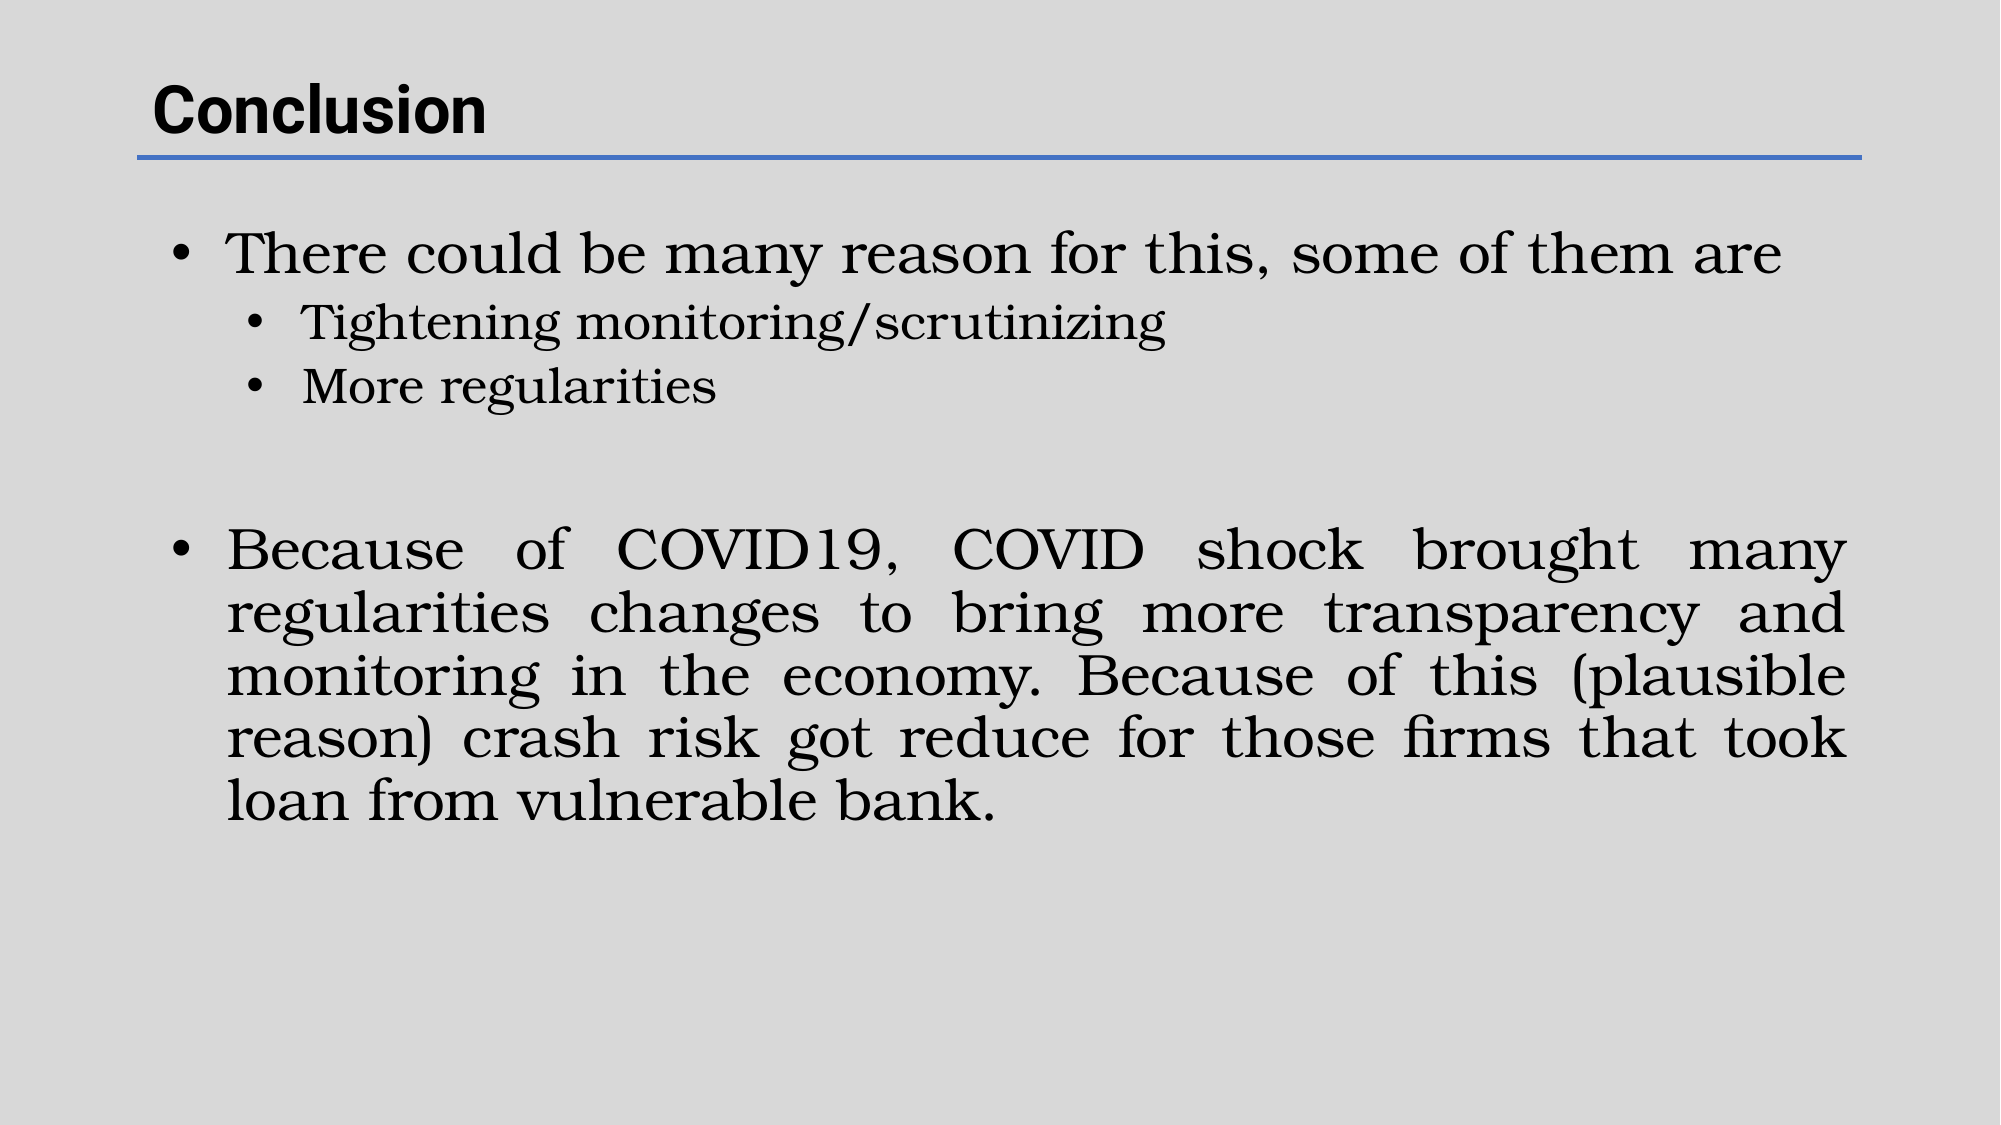

# Conclusion
There could be many reason for this, some of them are
Tightening monitoring/scrutinizing
More regularities

Because of COVID19, COVID shock brought many regularities changes to bring more transparency and monitoring in the economy. Because of this (plausible reason) crash risk got reduce for those firms that took loan from vulnerable bank.